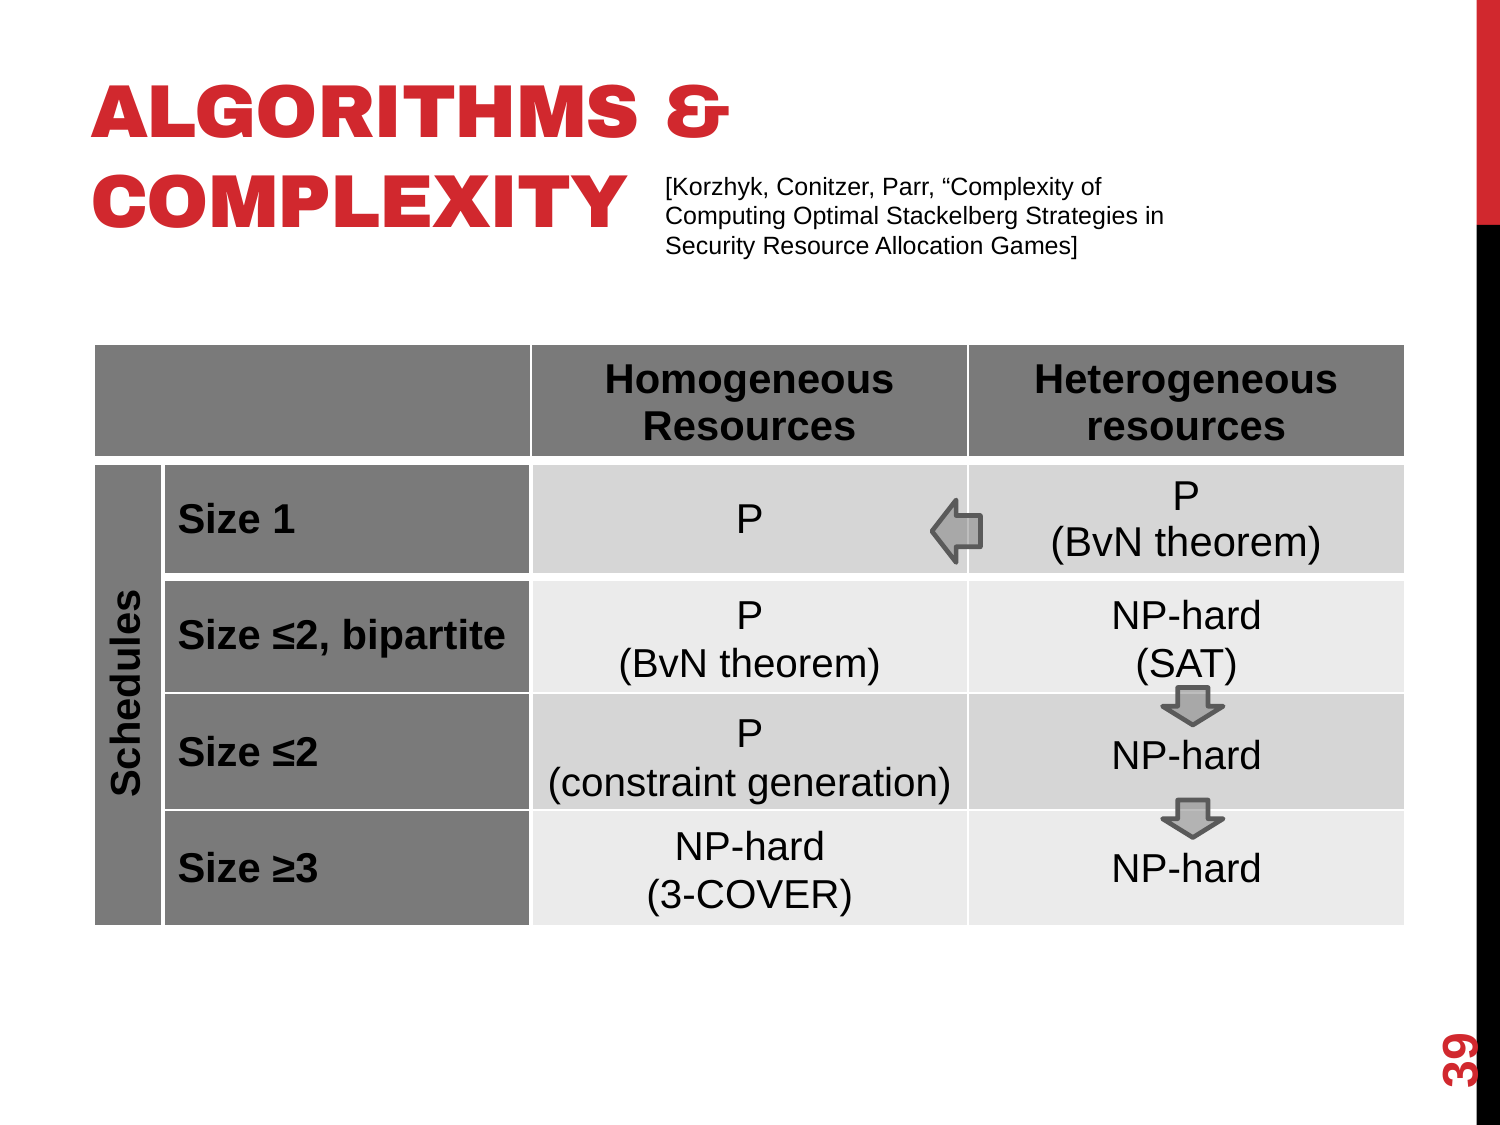

# Algorithms & complexity
[Korzhyk, Conitzer, Parr, “Complexity of Computing Optimal Stackelberg Strategies in Security Resource Allocation Games]
|  |  | Homogeneous Resources | Heterogeneous resources |
| --- | --- | --- | --- |
| Schedules | Size 1 | P | P (BvN theorem) |
|  | Size ≤2, bipartite |  |  |
|  | Size ≤2 |  |  |
|  | Size ≥3 |  |  |

NP-hard
(SAT)

NP-hard

NP-hard
P
(BvN theorem)
P
(constraint generation)
NP-hard
(3-COVER)
39